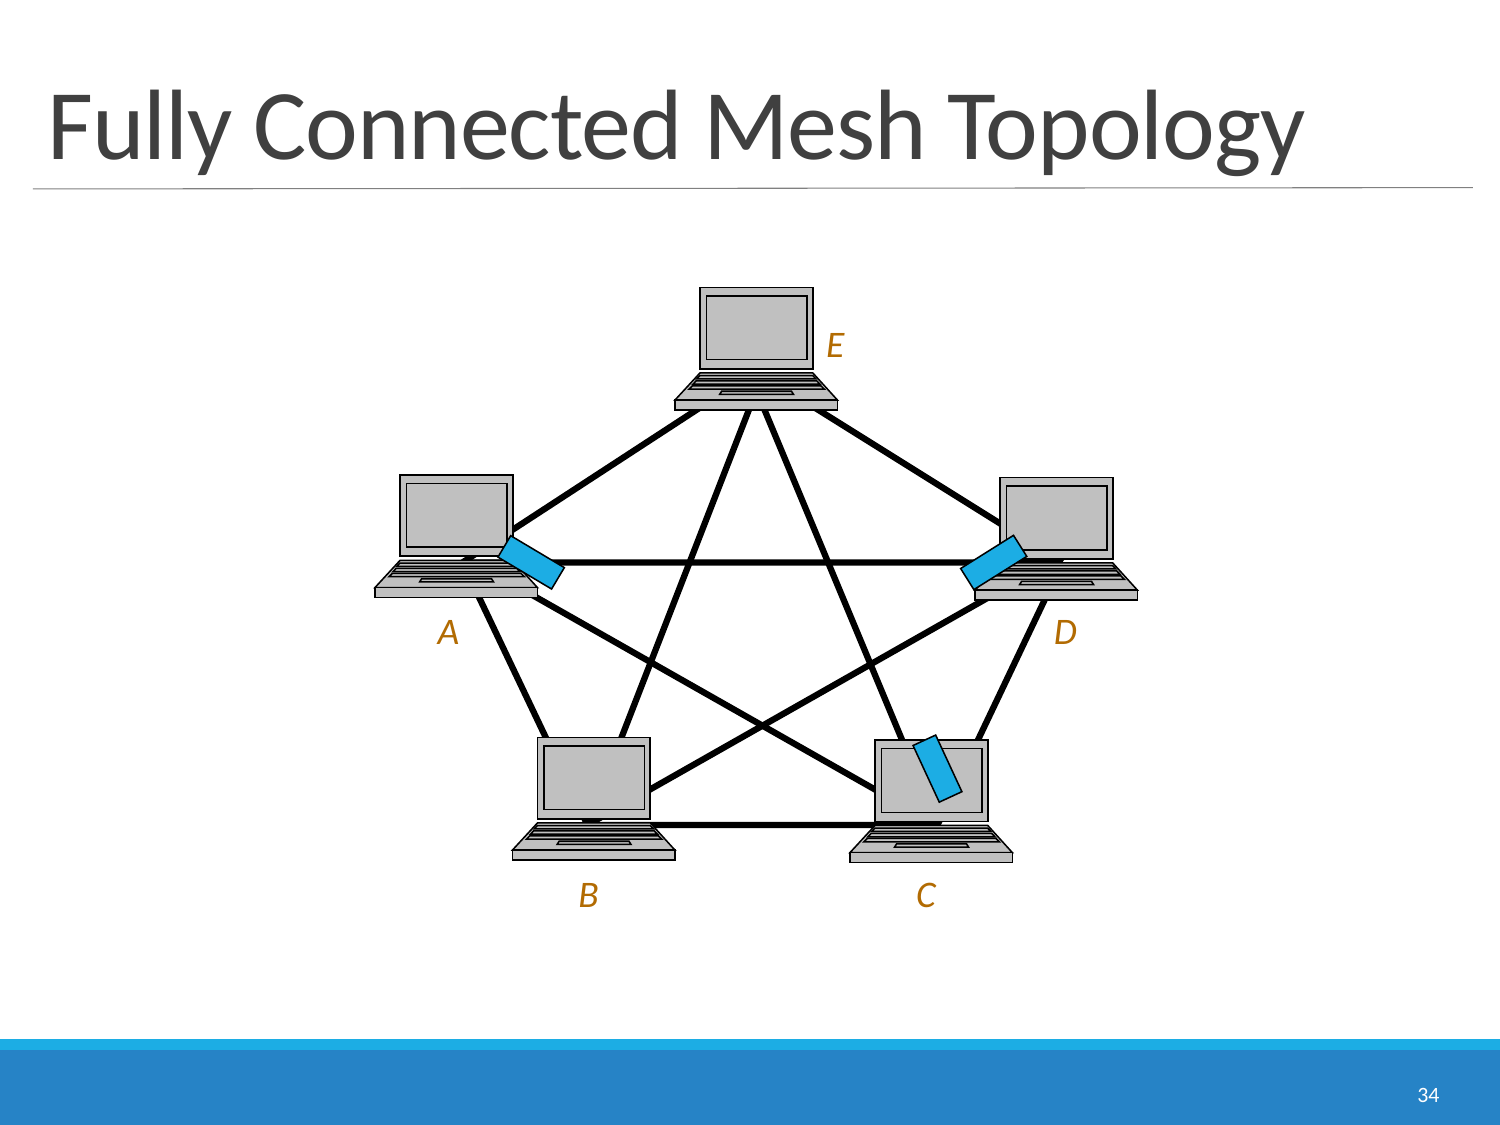

34
# Fully Connected Mesh Topology

E

A
D

B
C